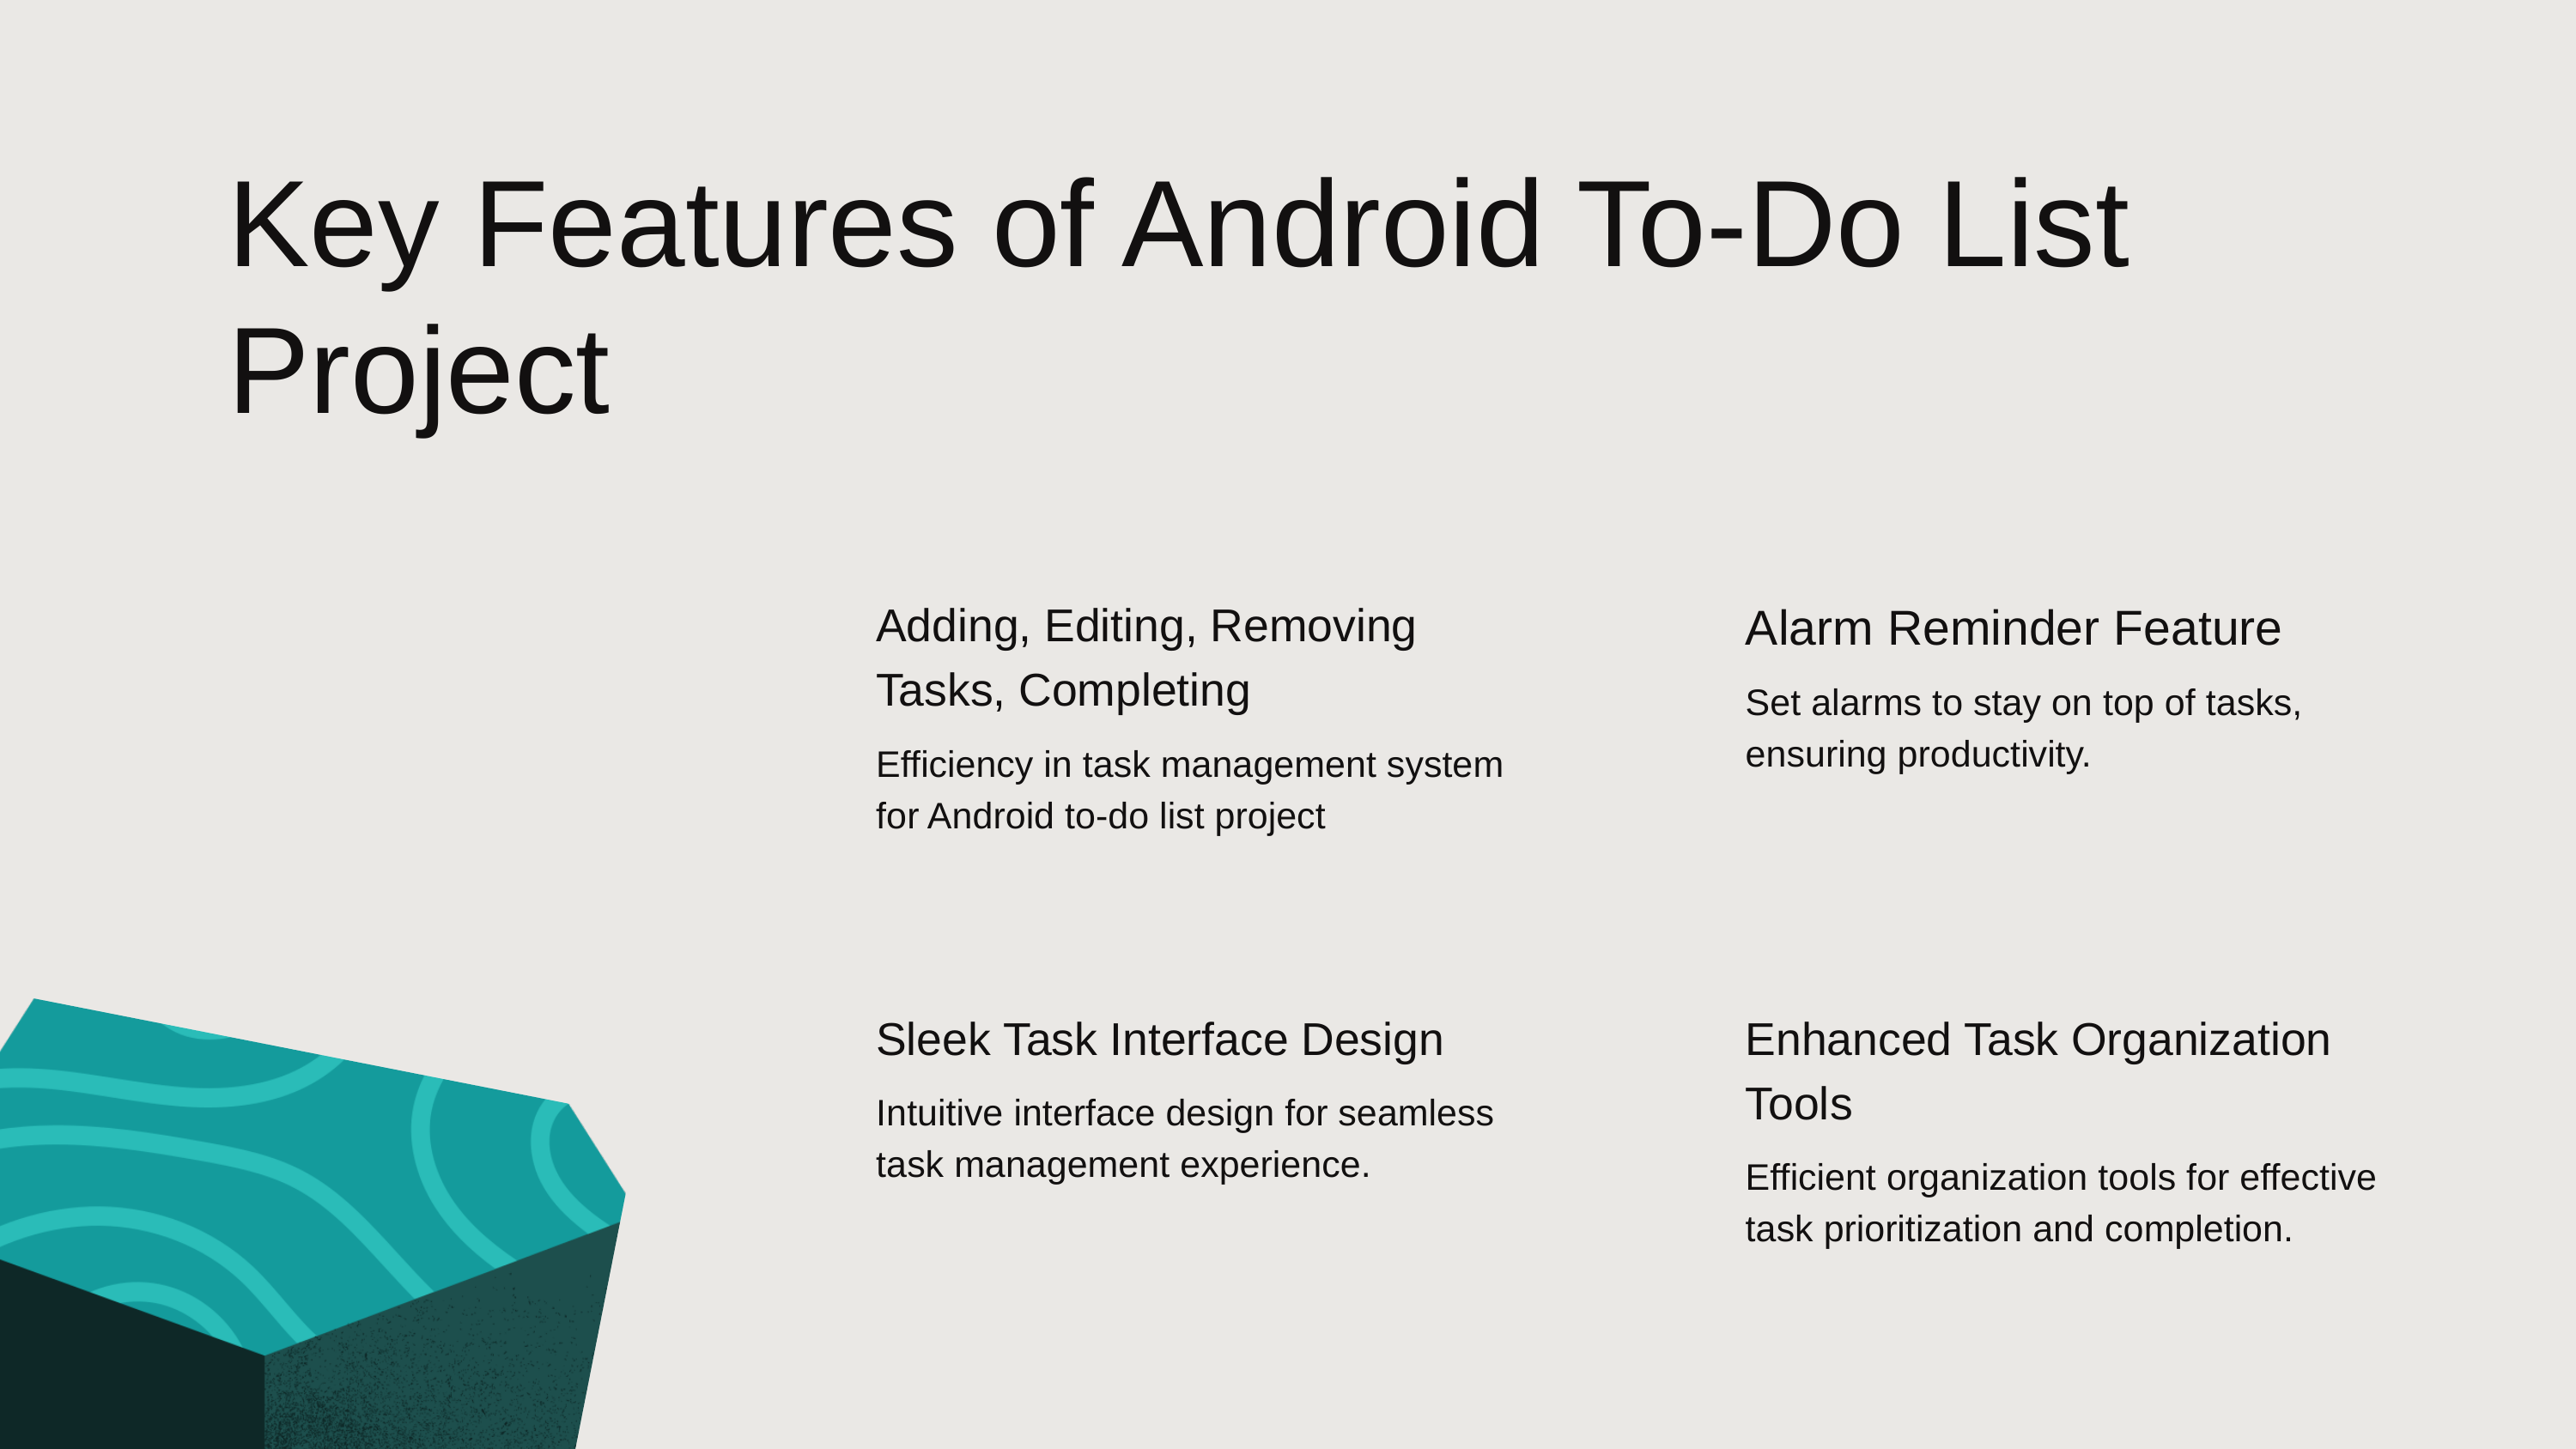

Key Features of Android To-Do List Project
Adding, Editing, Removing Tasks, Completing
Efficiency in task management system for Android to-do list project
Alarm Reminder Feature
Set alarms to stay on top of tasks, ensuring productivity.
Sleek Task Interface Design
Intuitive interface design for seamless task management experience.
Enhanced Task Organization Tools
Efficient organization tools for effective task prioritization and completion.